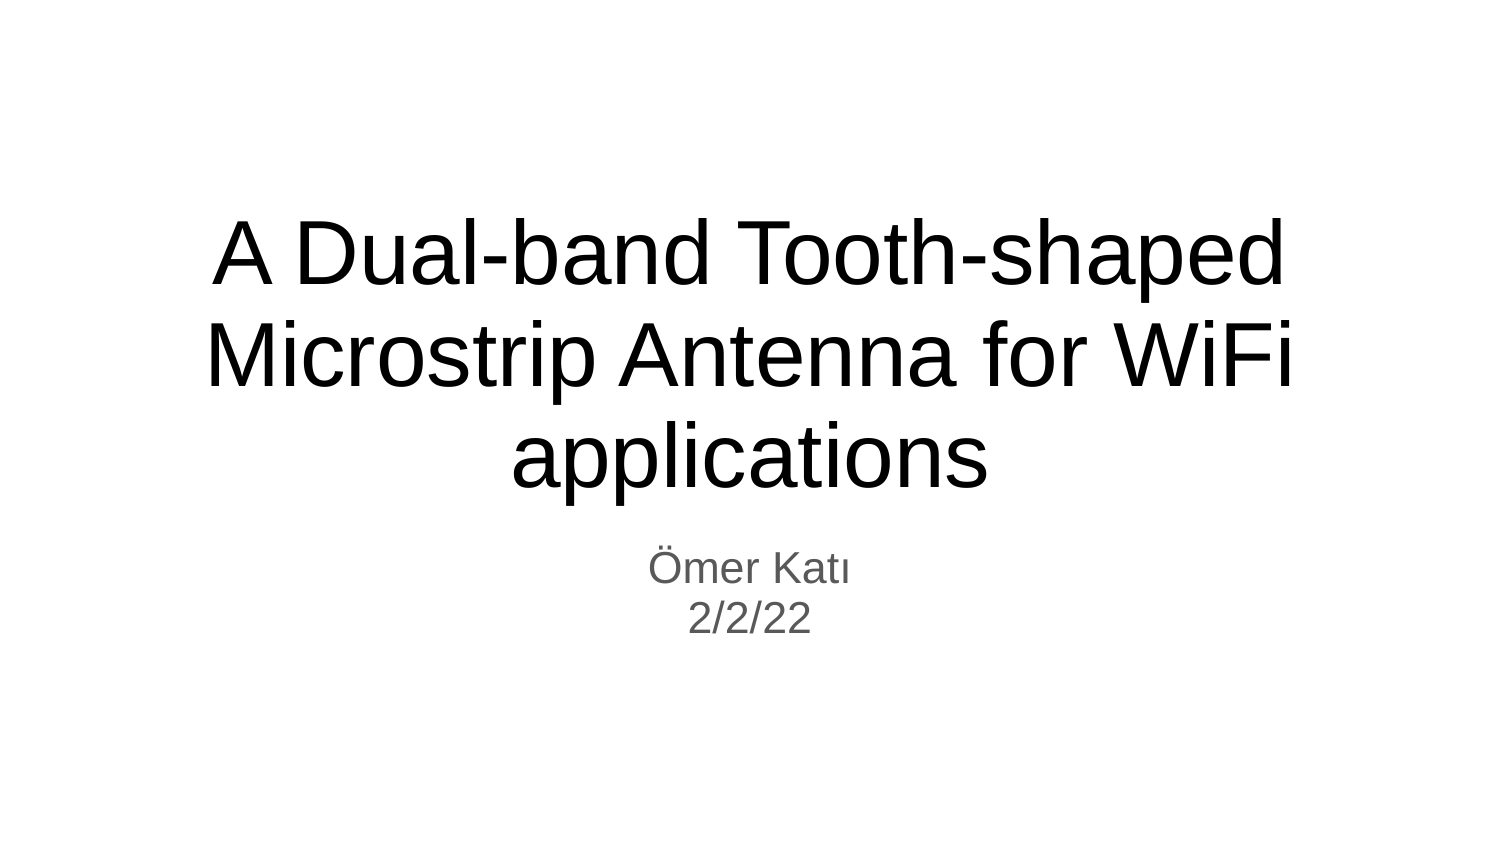

# A Dual-band Tooth-shaped Microstrip Antenna for WiFi applications
Ömer Katı
2/2/22